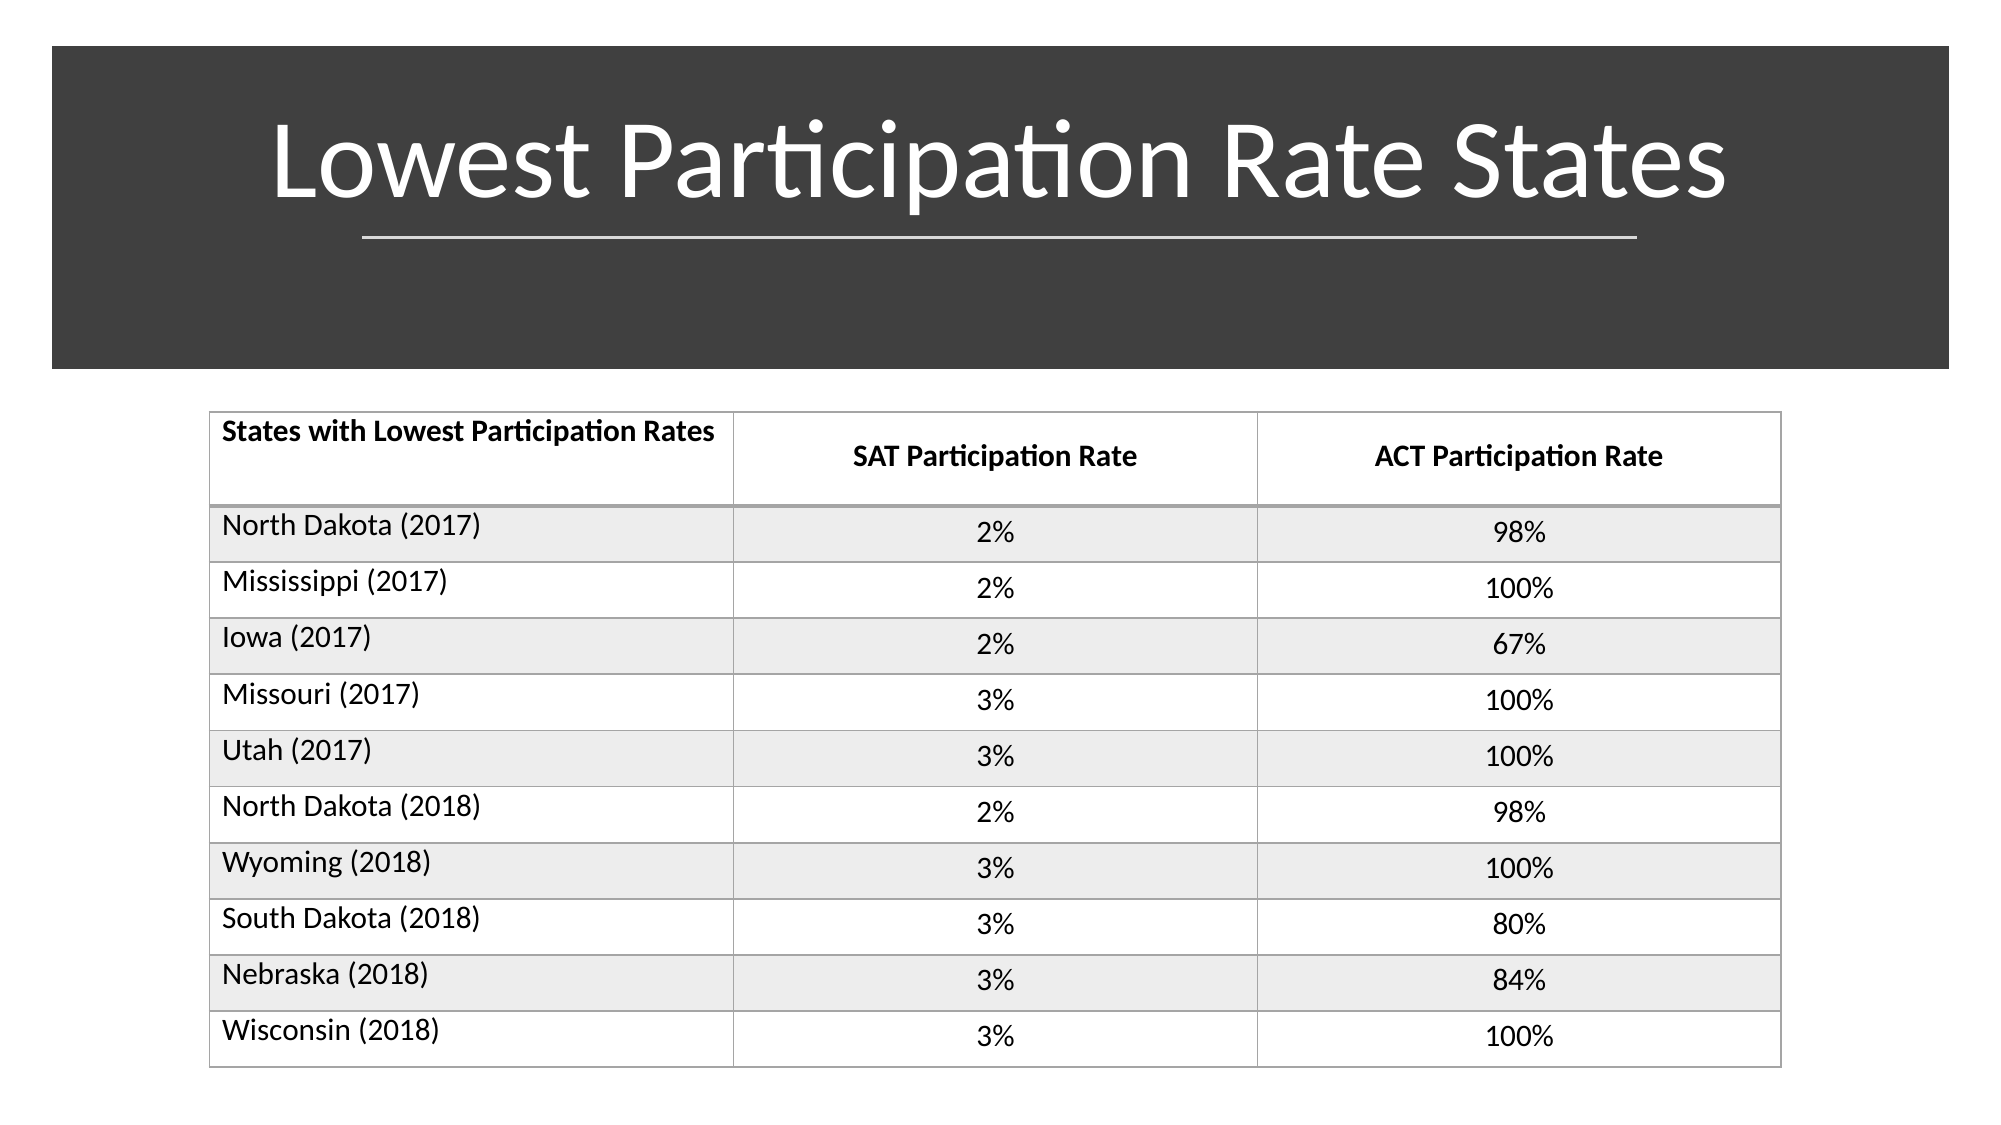

# Lowest Participation Rate States
| States with Lowest Participation Rates | SAT Participation Rate | ACT Participation Rate |
| --- | --- | --- |
| North Dakota (2017) | 2% | 98% |
| Mississippi (2017) | 2% | 100% |
| Iowa (2017) | 2% | 67% |
| Missouri (2017) | 3% | 100% |
| Utah (2017) | 3% | 100% |
| North Dakota (2018) | 2% | 98% |
| Wyoming (2018) | 3% | 100% |
| South Dakota (2018) | 3% | 80% |
| Nebraska (2018) | 3% | 84% |
| Wisconsin (2018) | 3% | 100% |